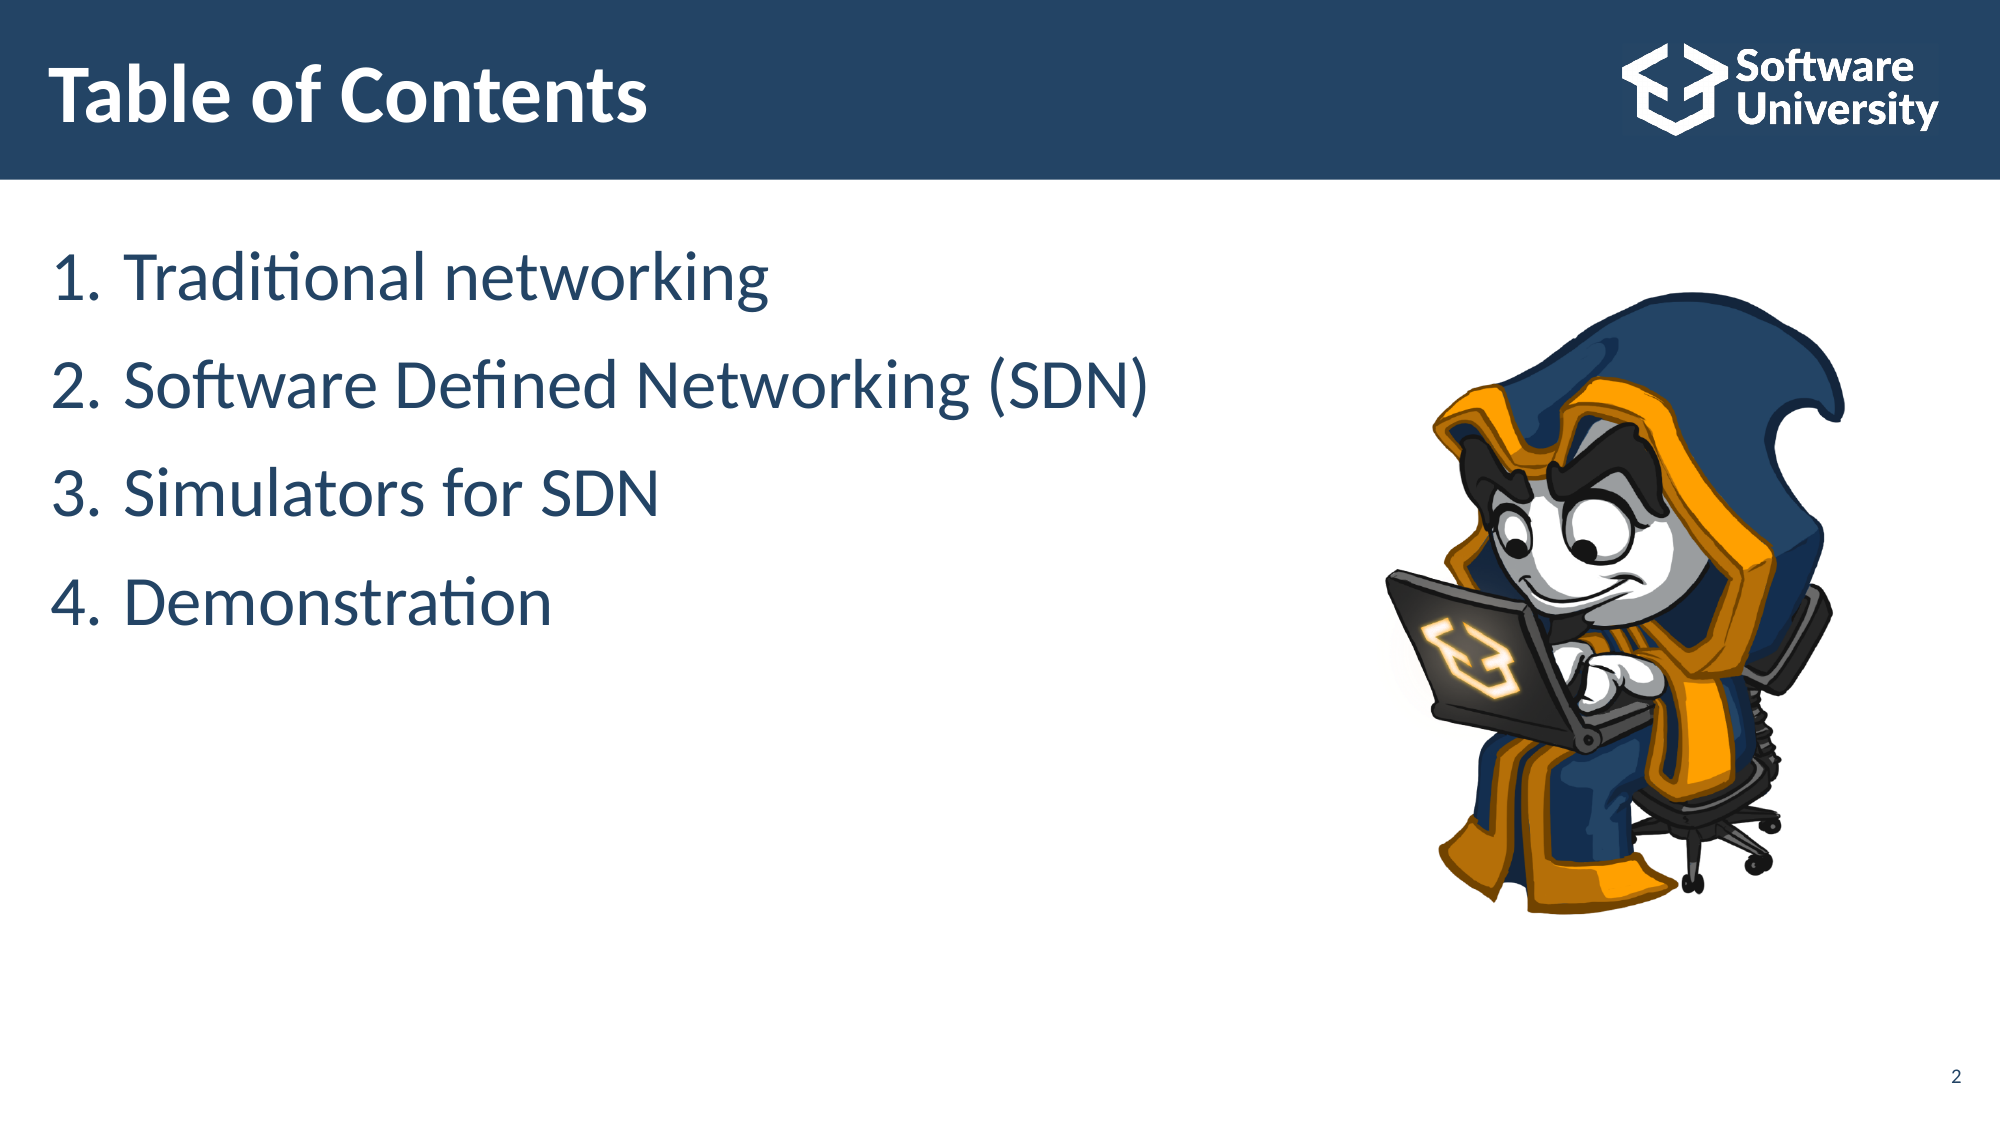

# Table of Contents
Traditional networking
Software Defined Networking (SDN)
Simulators for SDN
Demonstration

2